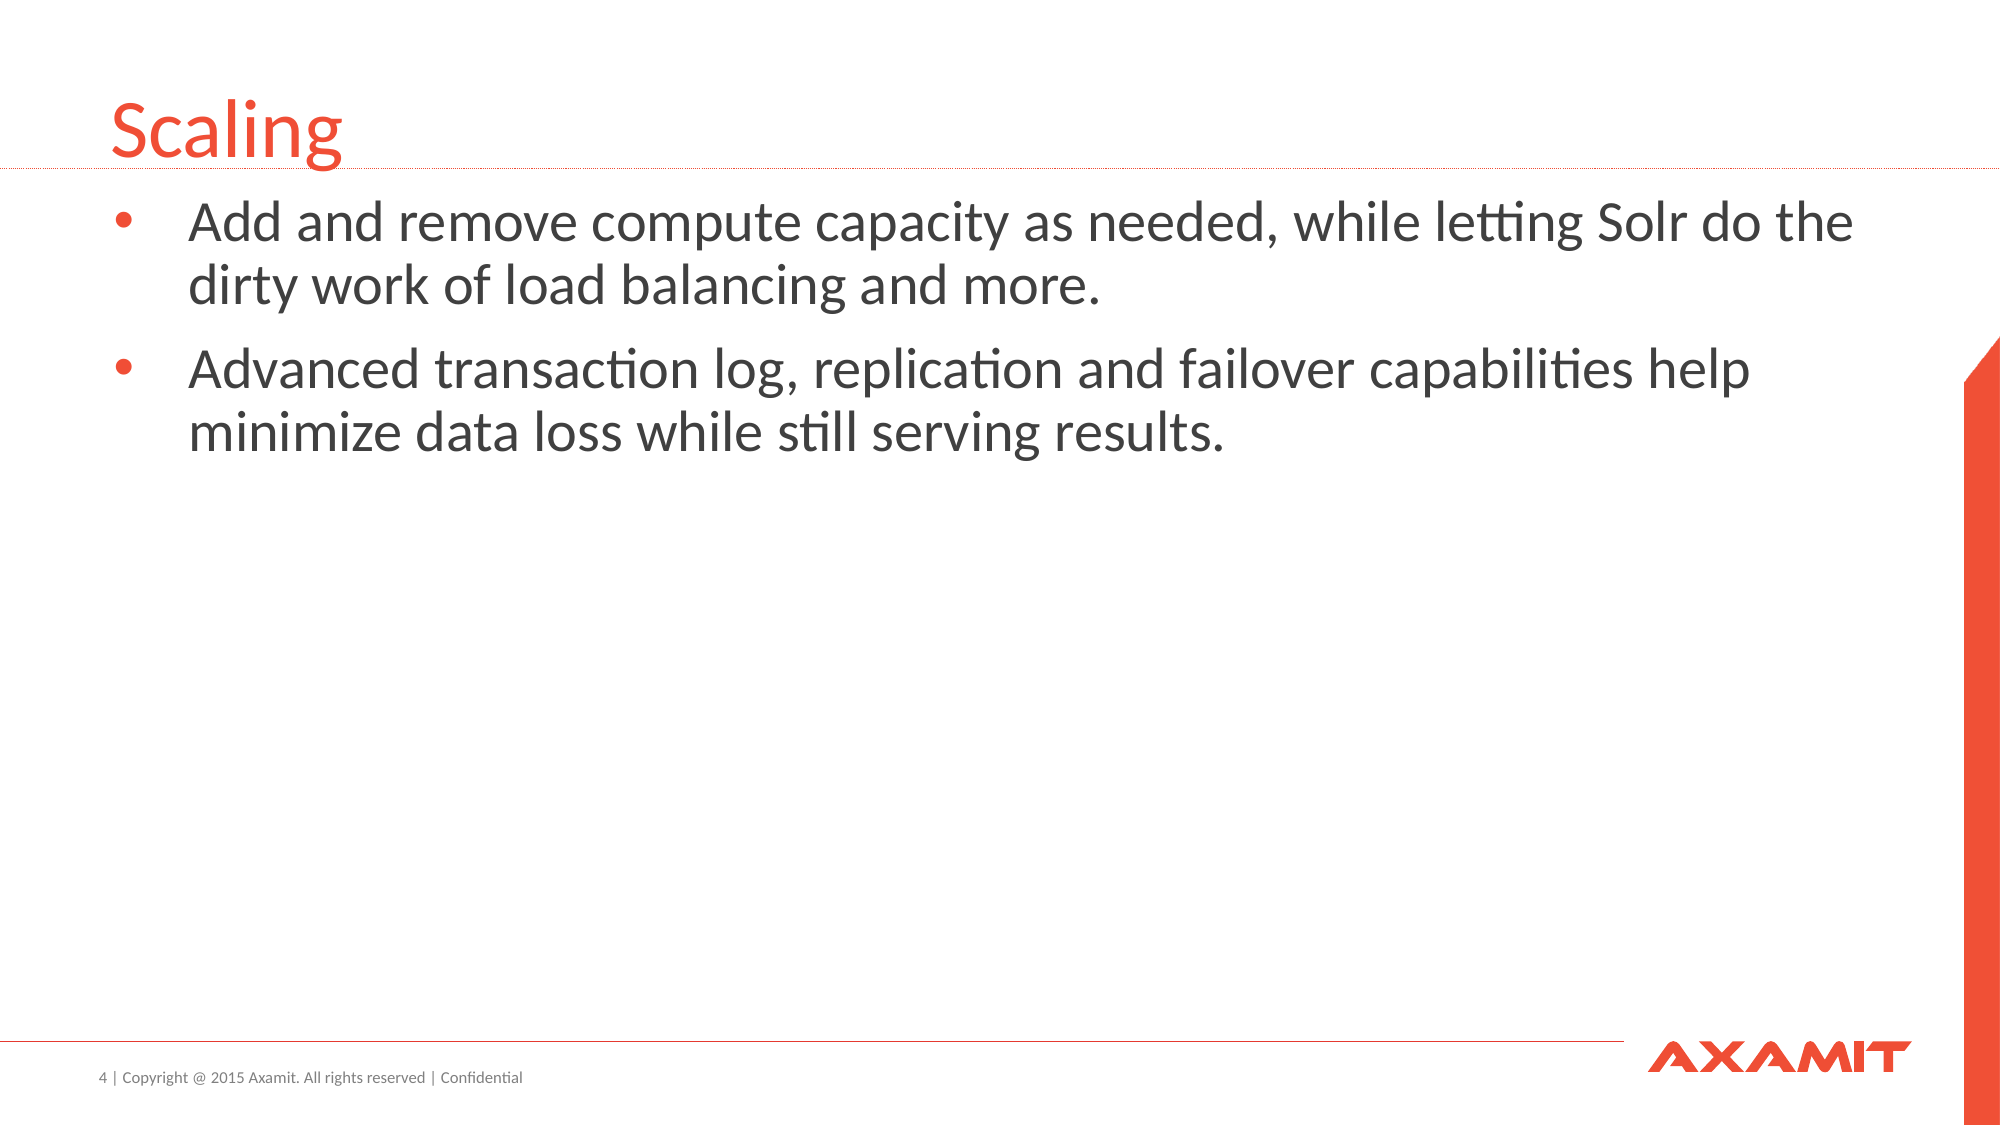

# Scaling
Add and remove compute capacity as needed, while letting Solr do the dirty work of load balancing and more.
Advanced transaction log, replication and failover capabilities help minimize data loss while still serving results.